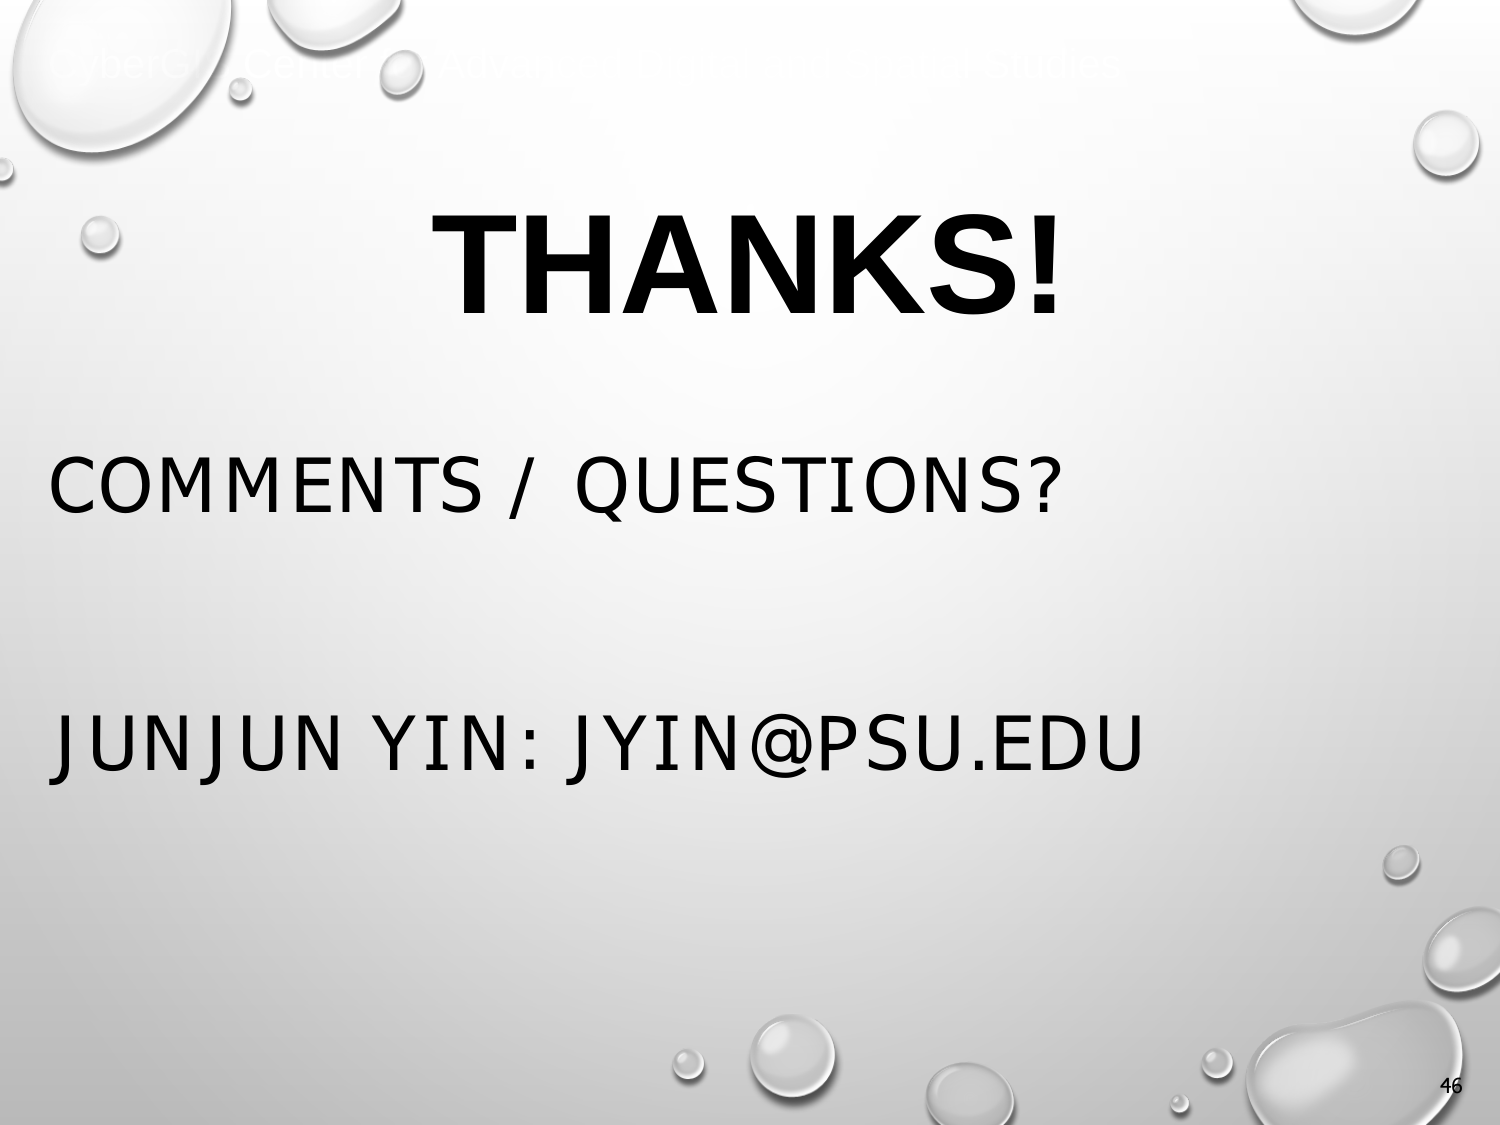

# Thanks!
Comments / Questions?

Junjun Yin: jyin@psu.edu

46